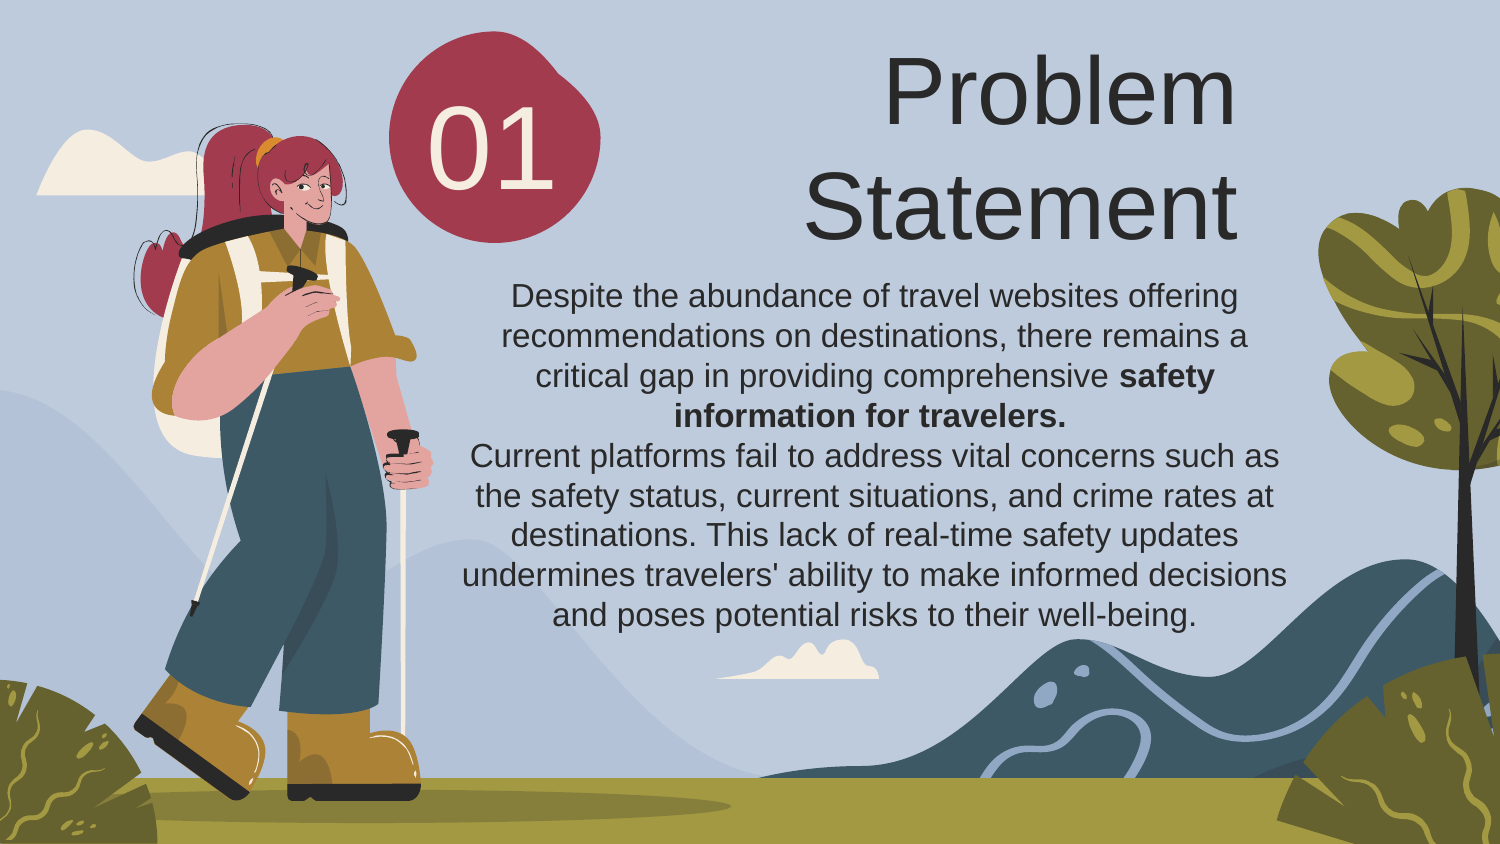

01

# Problem Statement
Despite the abundance of travel websites offering recommendations on destinations, there remains a critical gap in providing comprehensive safety information for travelers.
Current platforms fail to address vital concerns such as the safety status, current situations, and crime rates at destinations. This lack of real-time safety updates undermines travelers' ability to make informed decisions and poses potential risks to their well-being.